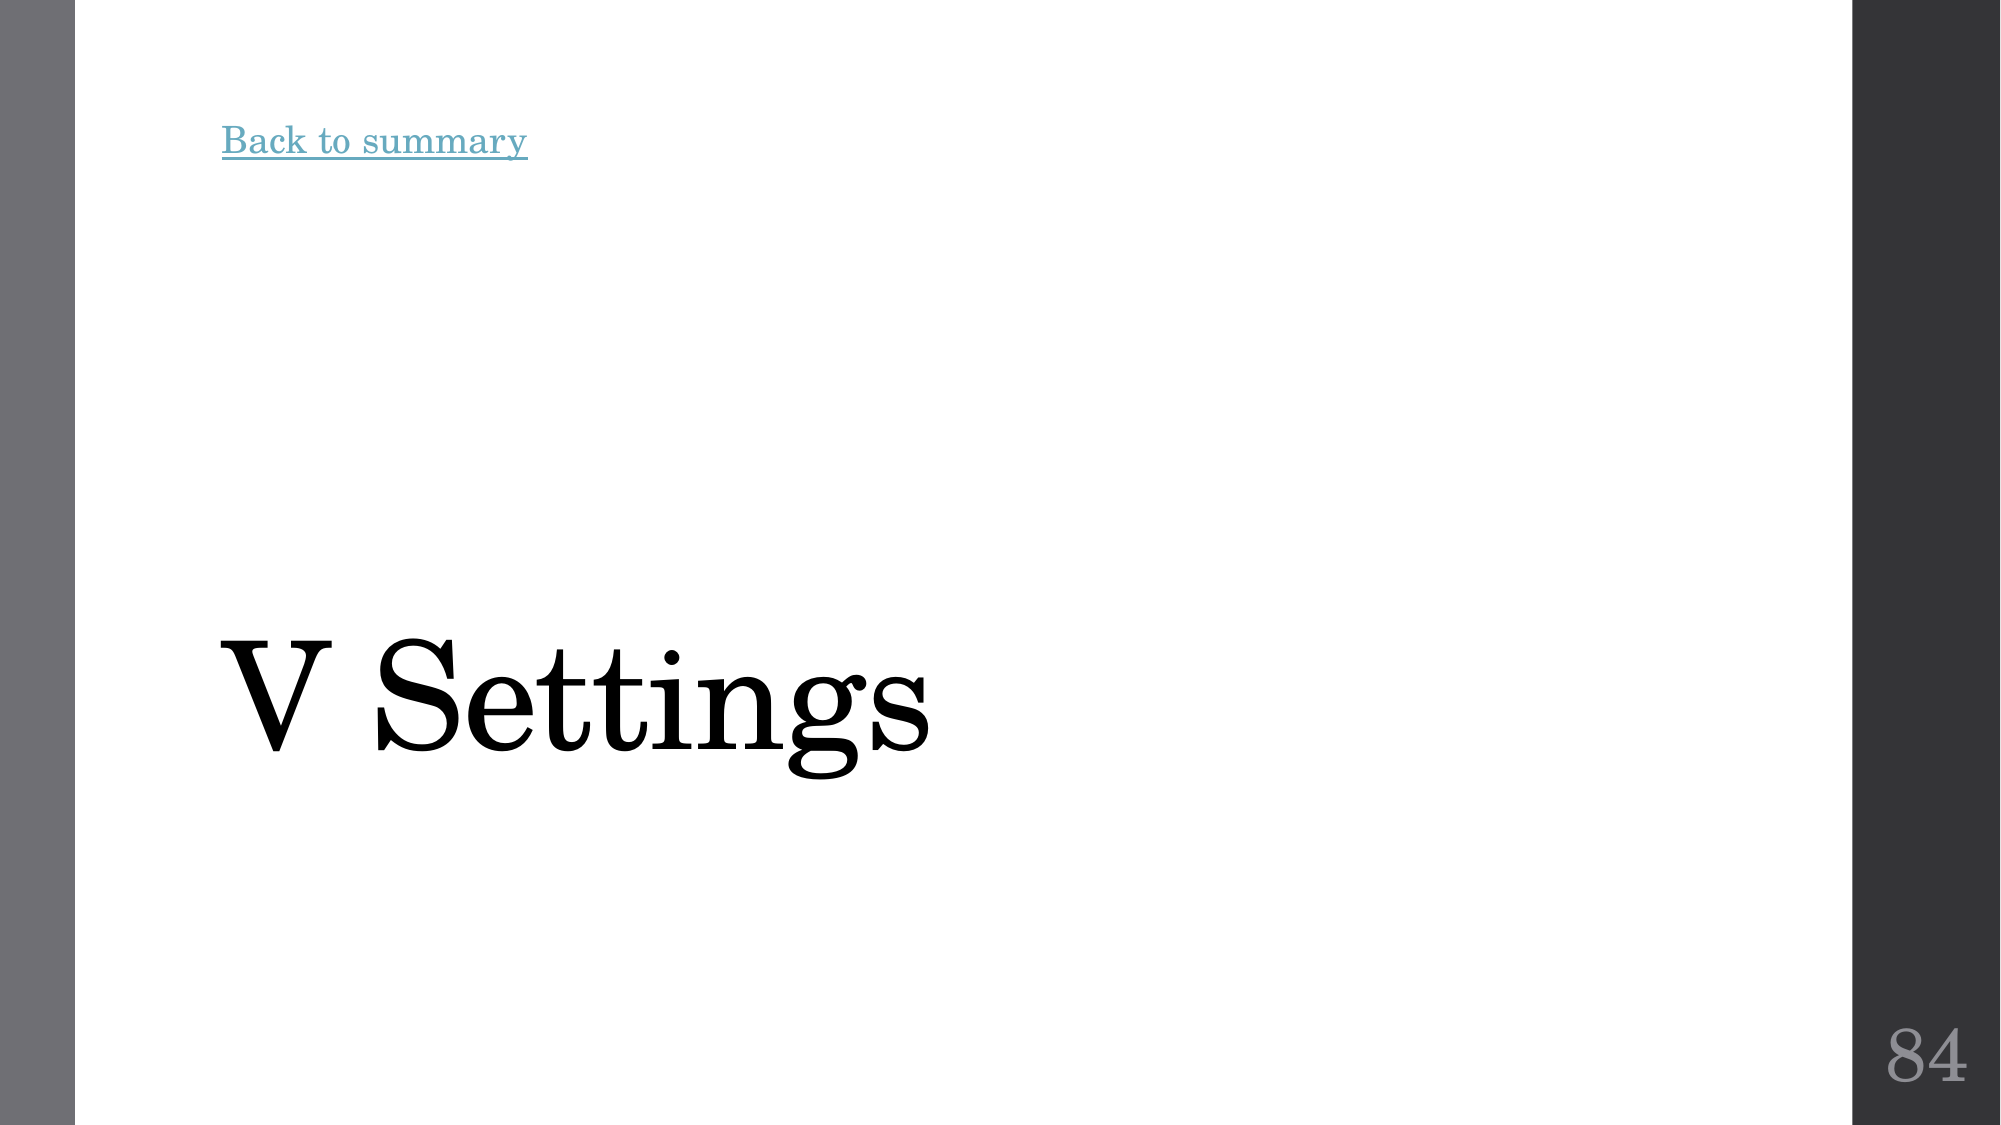

Back to summary
# V Settings

84